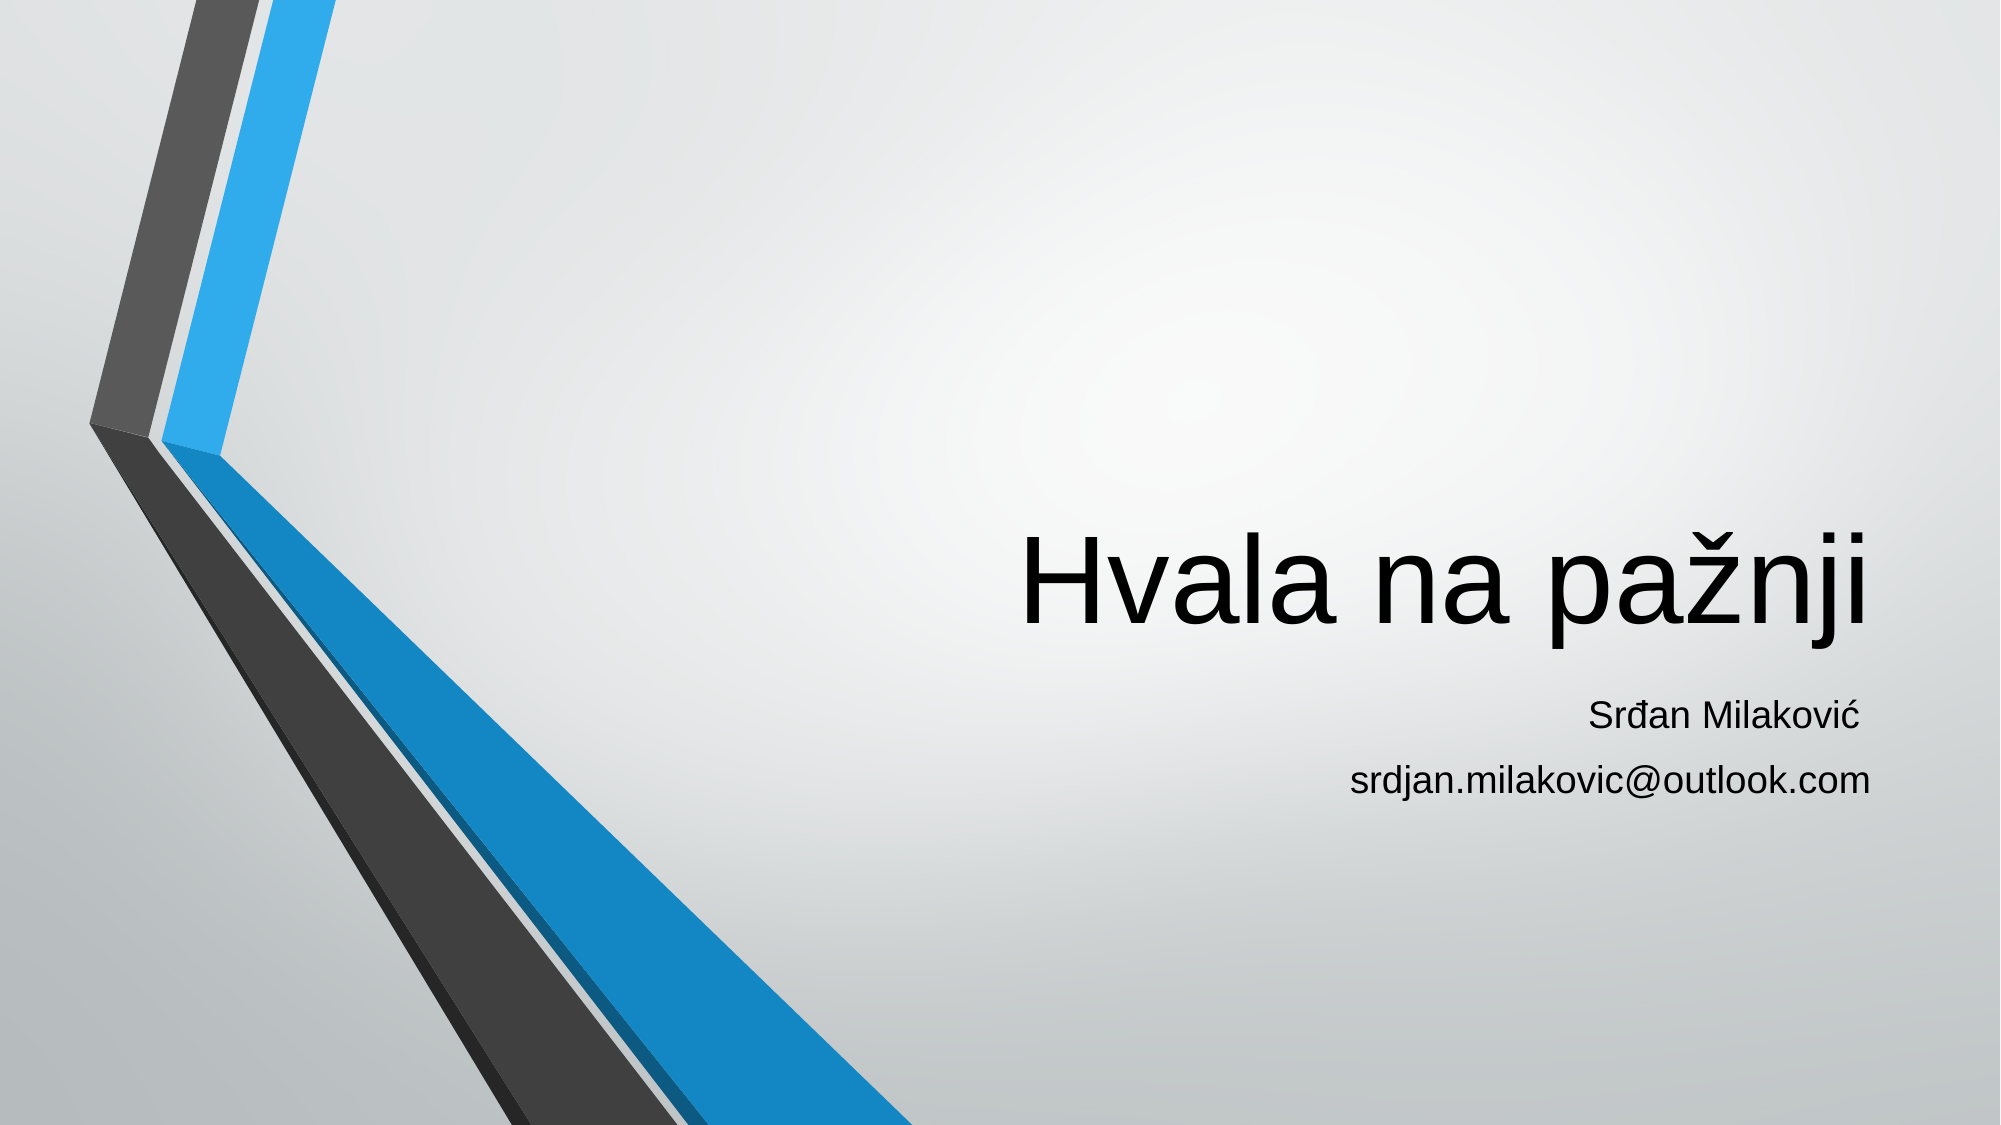

# Hvala na pažnji
Srđan Milaković
srdjan.milakovic@outlook.com